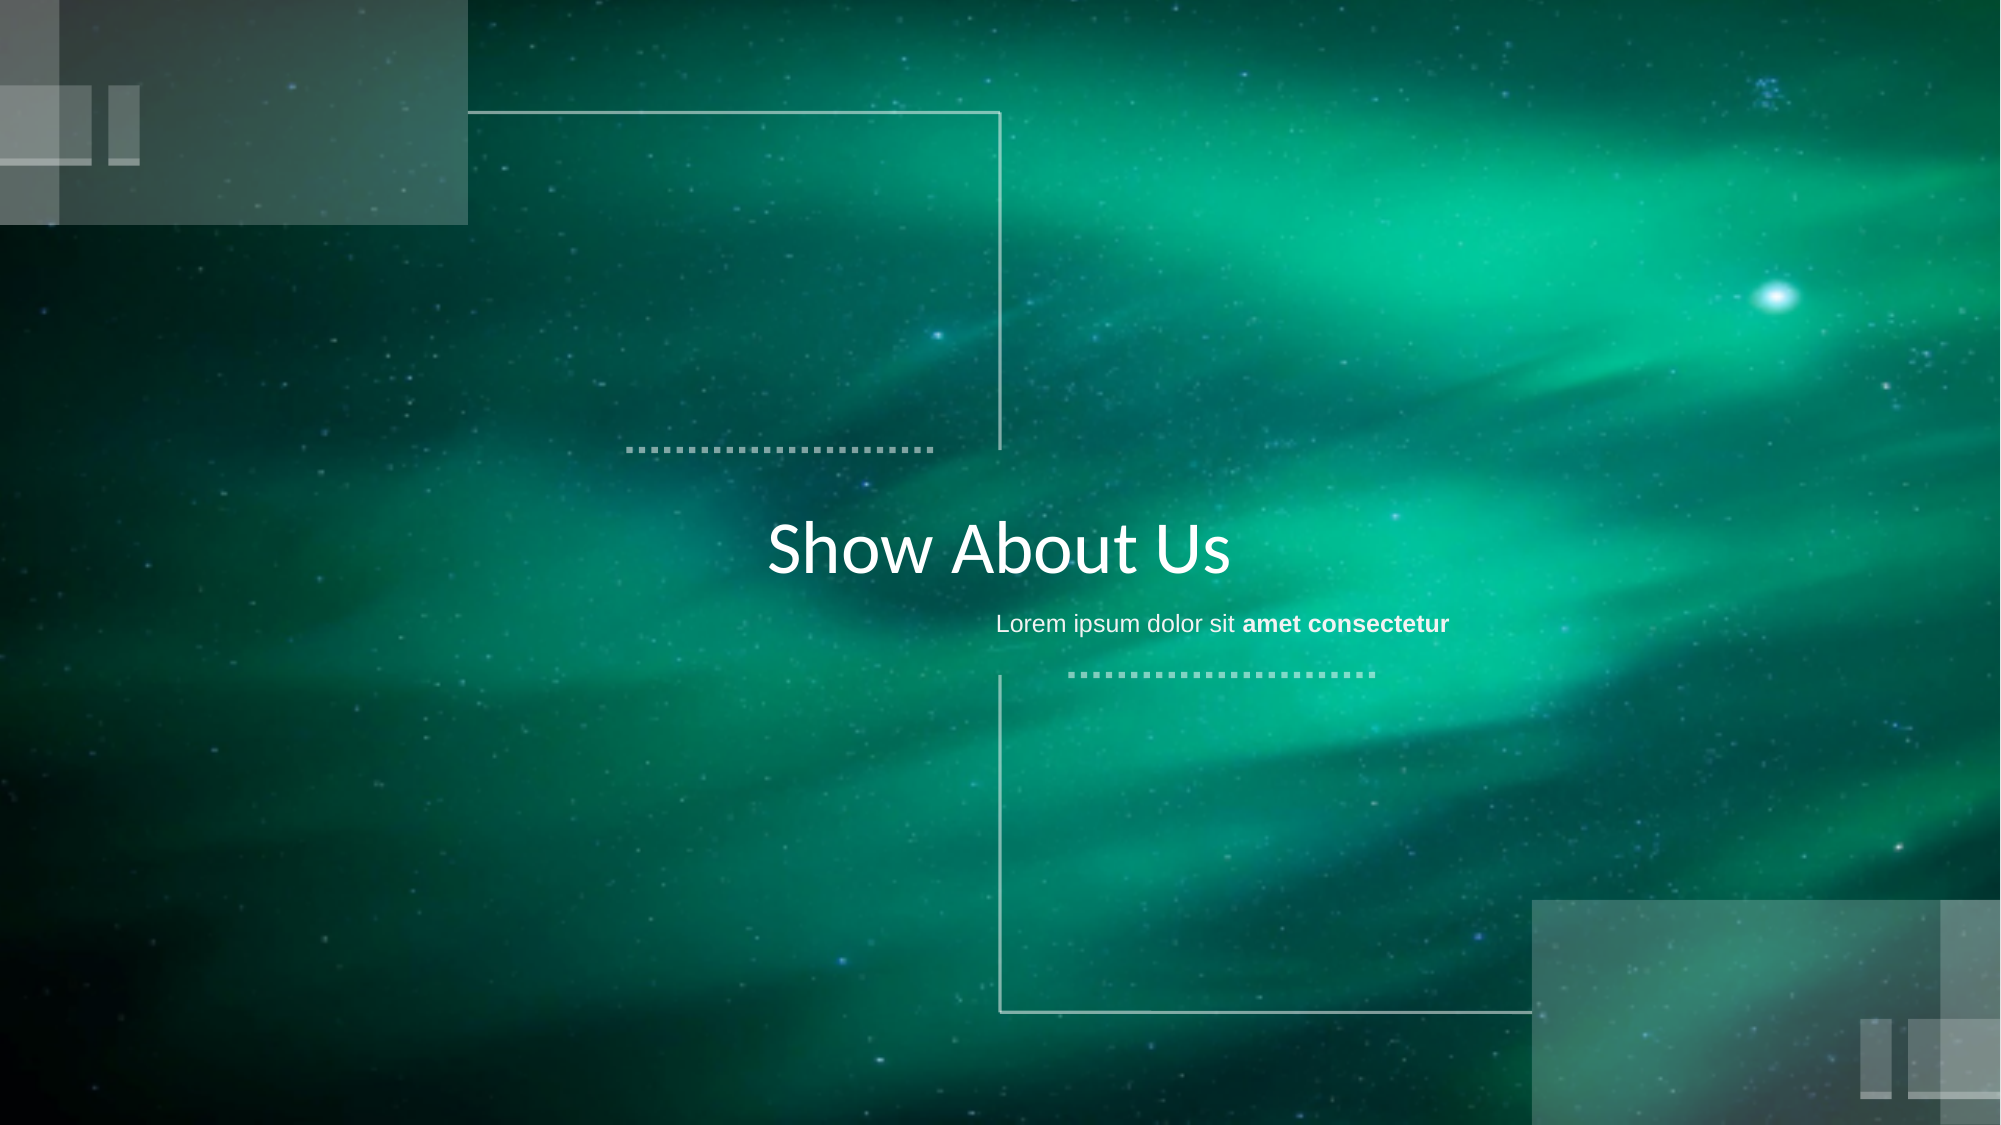

Show About Us
Lorem ipsum dolor sit amet consectetur